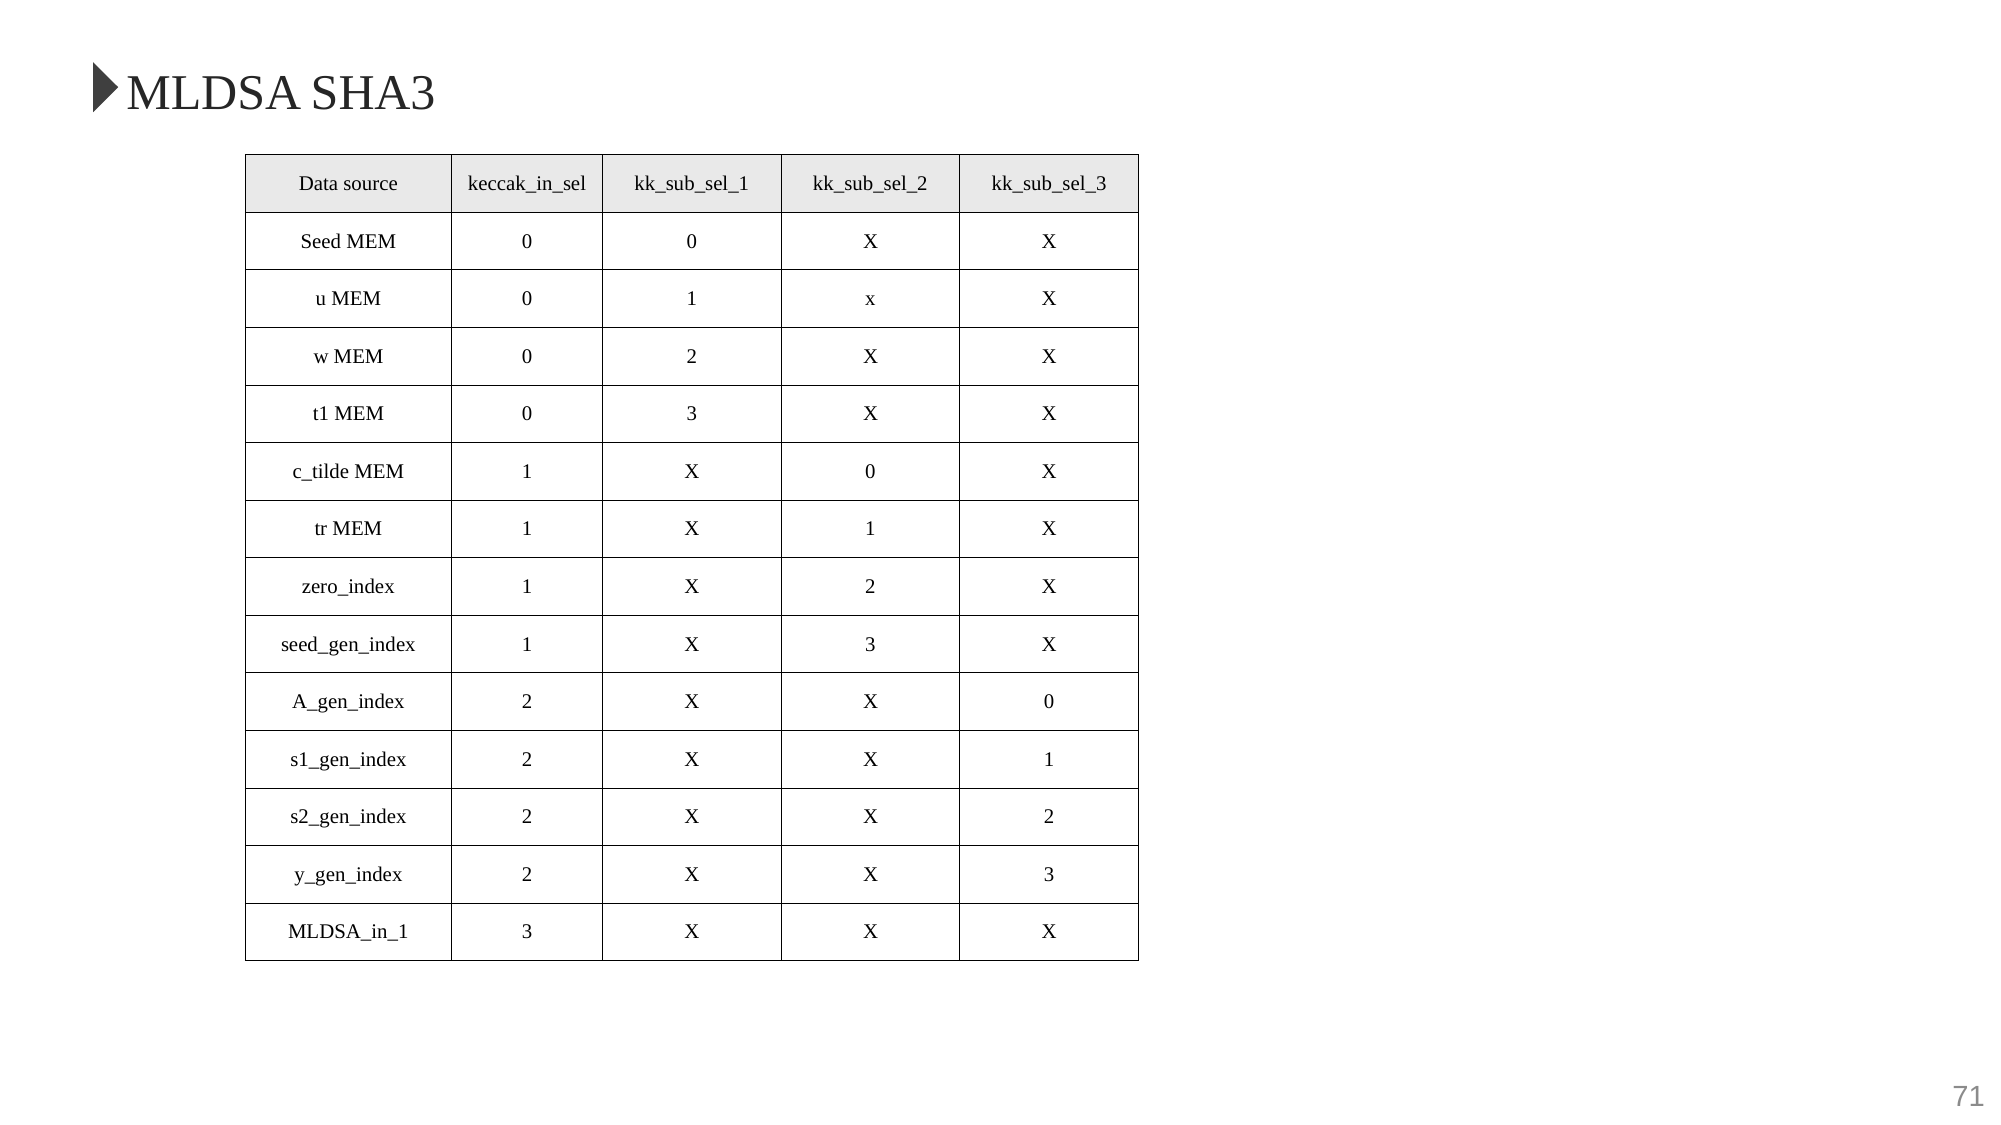

MLDSA SHA3

| Data source | keccak\_in\_sel | kk\_sub\_sel\_1 | kk\_sub\_sel\_2 | kk\_sub\_sel\_3 |
| --- | --- | --- | --- | --- |
| Seed MEM | 0 | 0 | X | X |
| u MEM | 0 | 1 | x | X |
| w MEM | 0 | 2 | X | X |
| t1 MEM | 0 | 3 | X | X |
| c\_tilde MEM | 1 | X | 0 | X |
| tr MEM | 1 | X | 1 | X |
| zero\_index | 1 | X | 2 | X |
| seed\_gen\_index | 1 | X | 3 | X |
| A\_gen\_index | 2 | X | X | 0 |
| s1\_gen\_index | 2 | X | X | 1 |
| s2\_gen\_index | 2 | X | X | 2 |
| y\_gen\_index | 2 | X | X | 3 |
| MLDSA\_in\_1 | 3 | X | X | X |
71